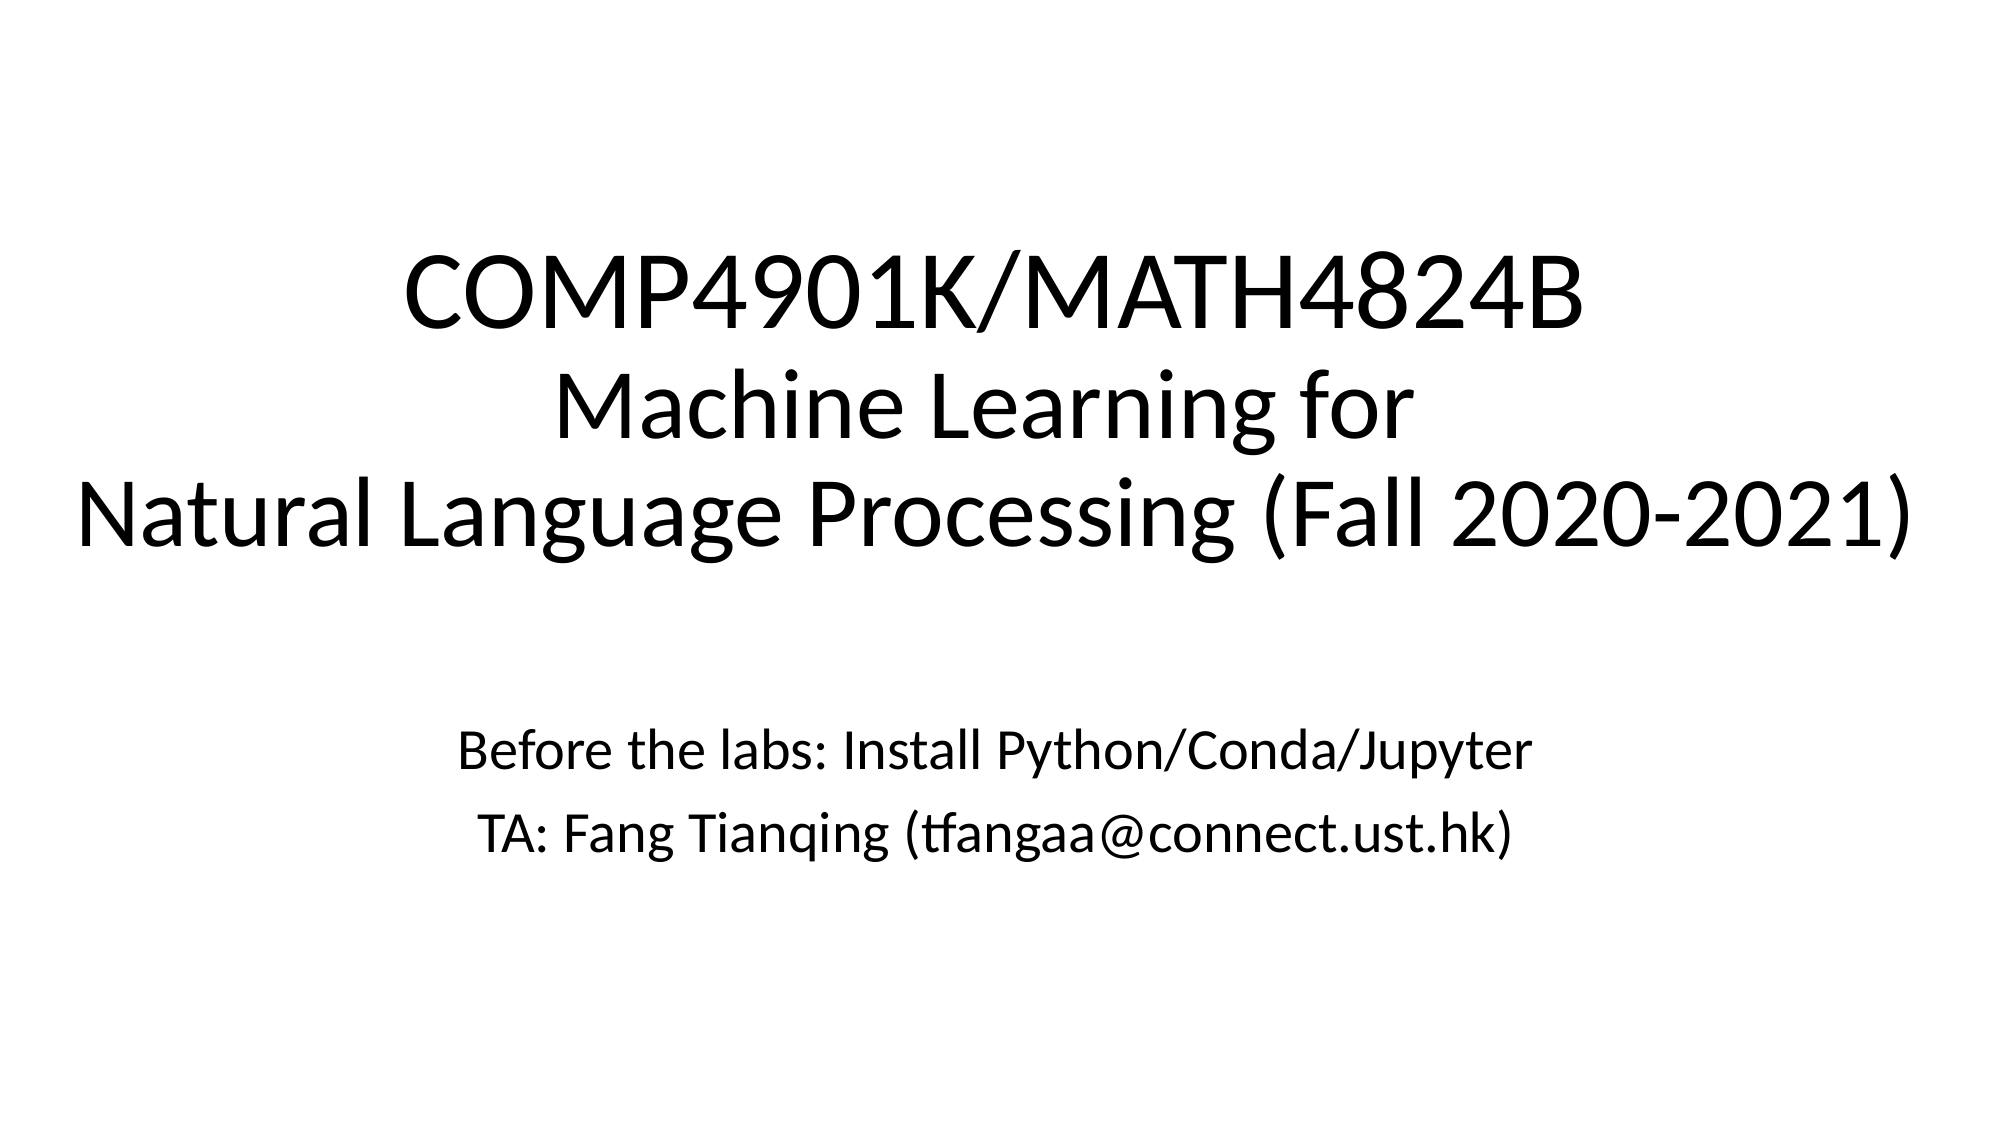

# COMP4901K/MATH4824B Machine Learning for Natural Language Processing (Fall 2020-2021)
Before the labs: Install Python/Conda/Jupyter
TA: Fang Tianqing (tfangaa@connect.ust.hk)